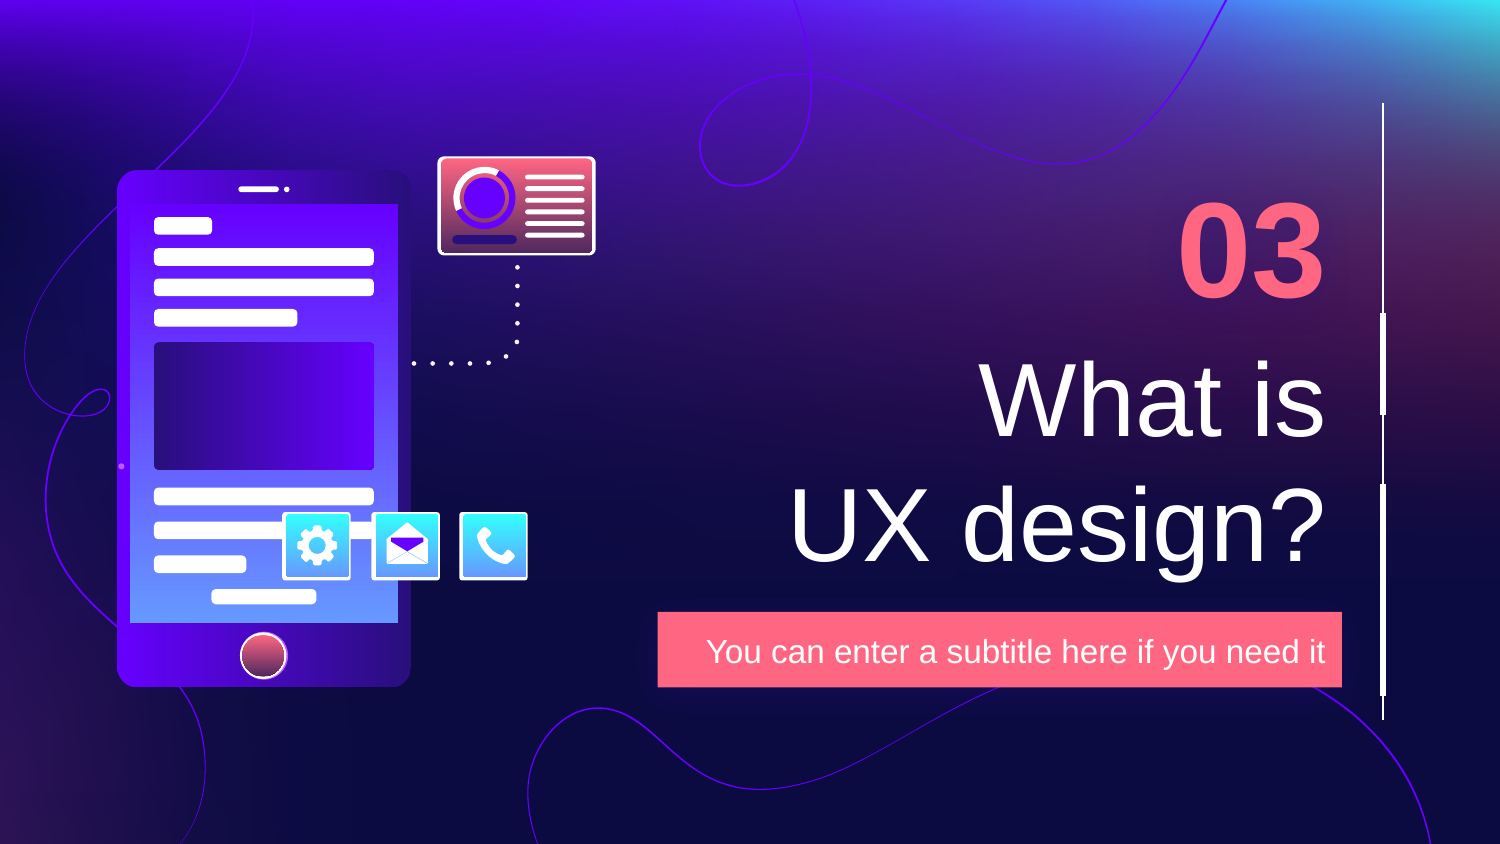

03

# What is UX design?

You can enter a subtitle here if you need it